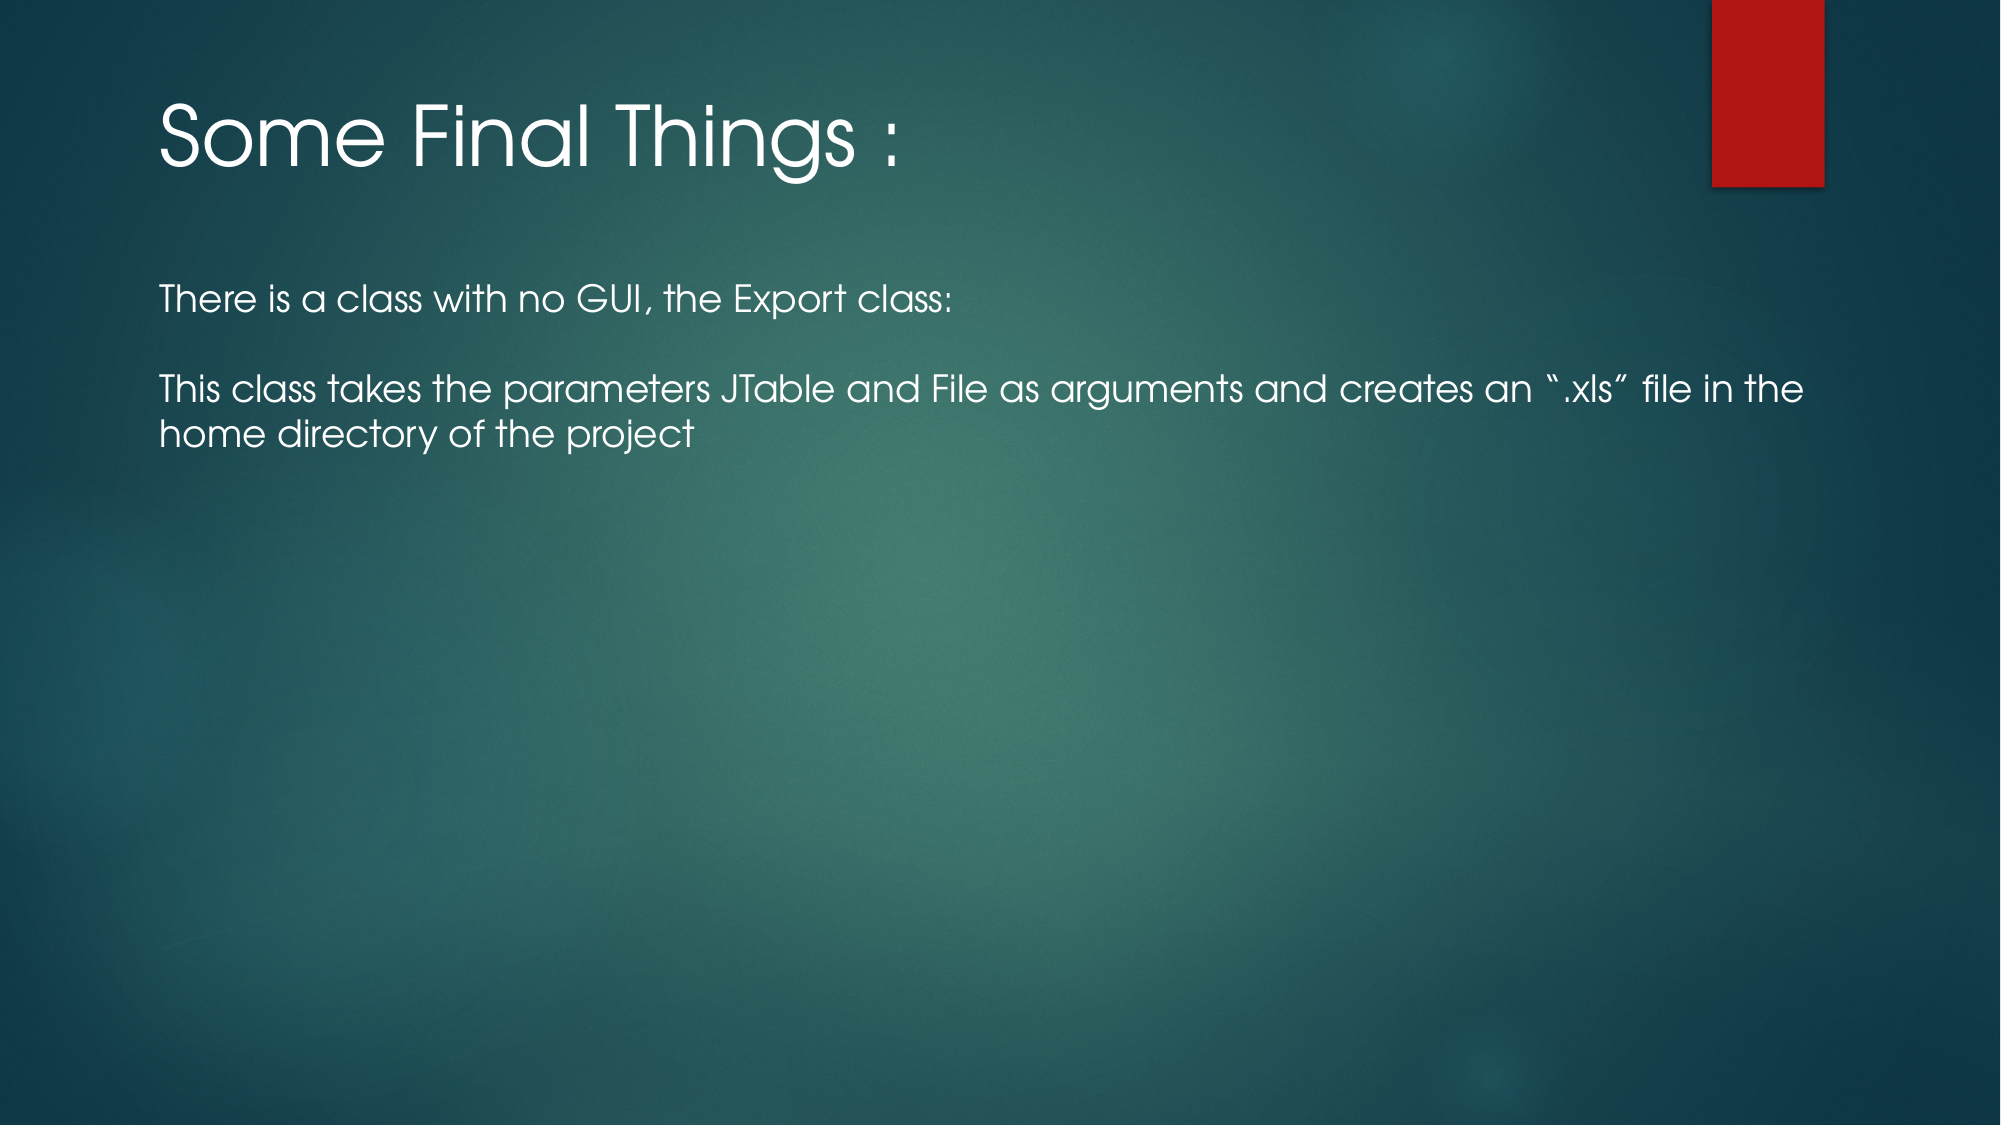

Some Final Things :
There is a class with no GUI, the Export class:

This class takes the parameters JTable and File as arguments and creates an “.xls” file in the home directory of the project